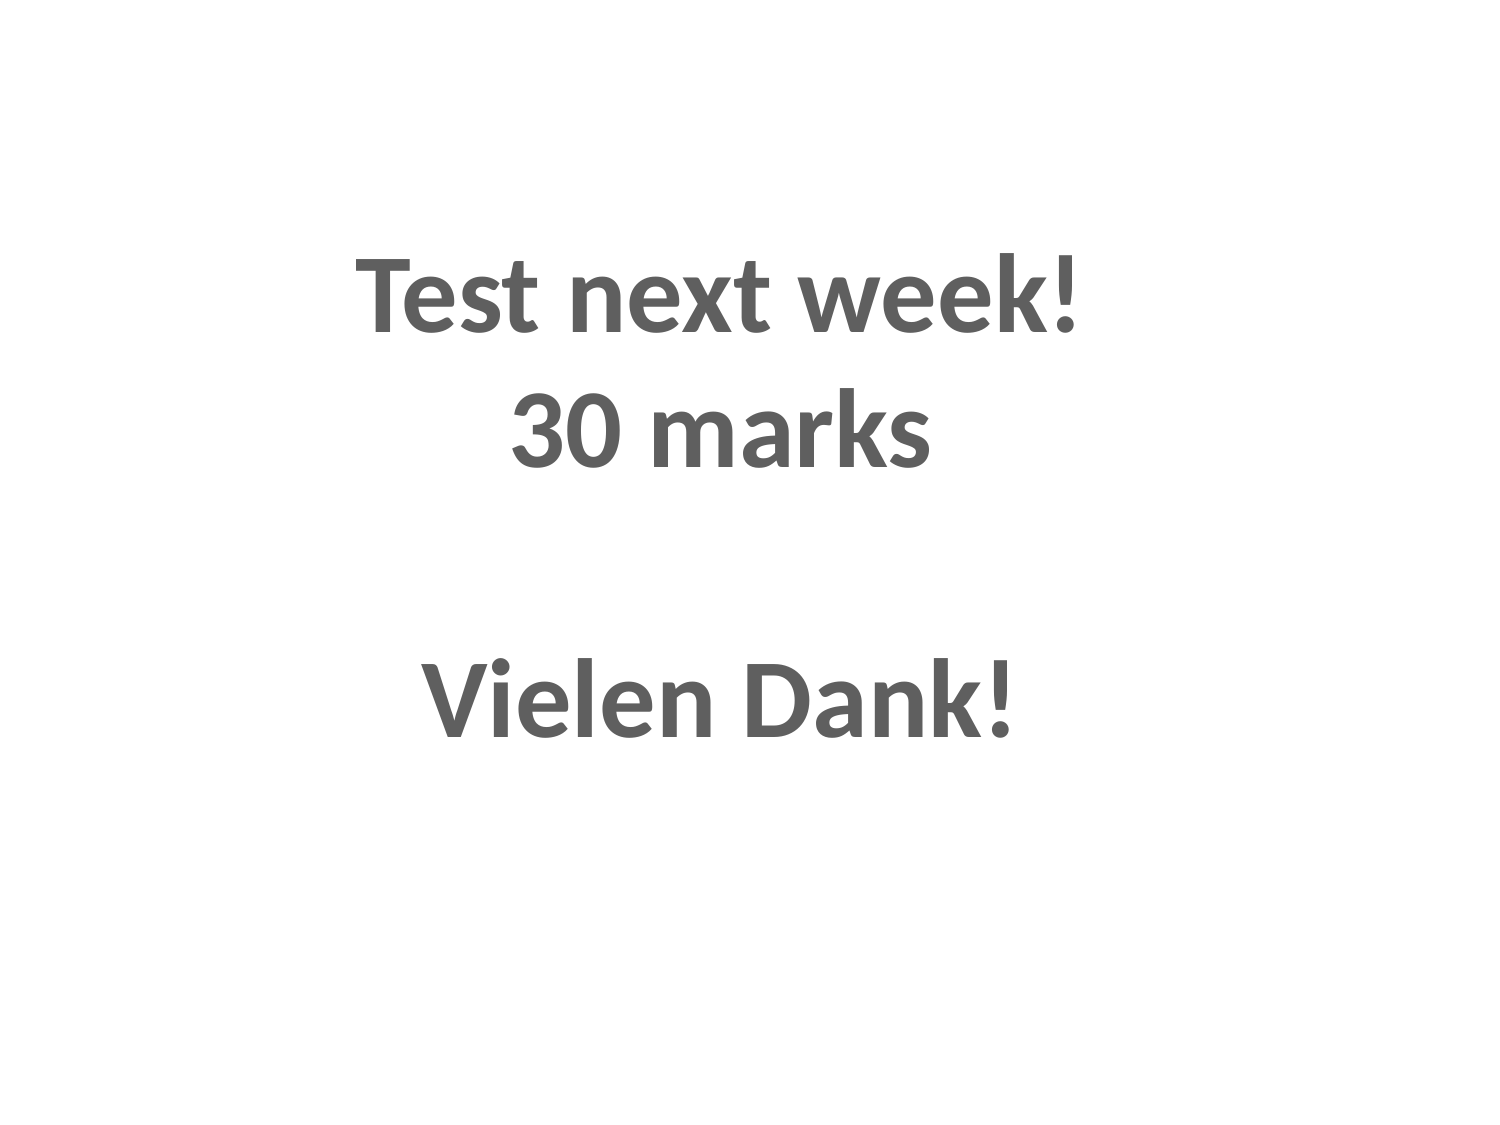

Test next week!
30 marks

Vielen Dank!